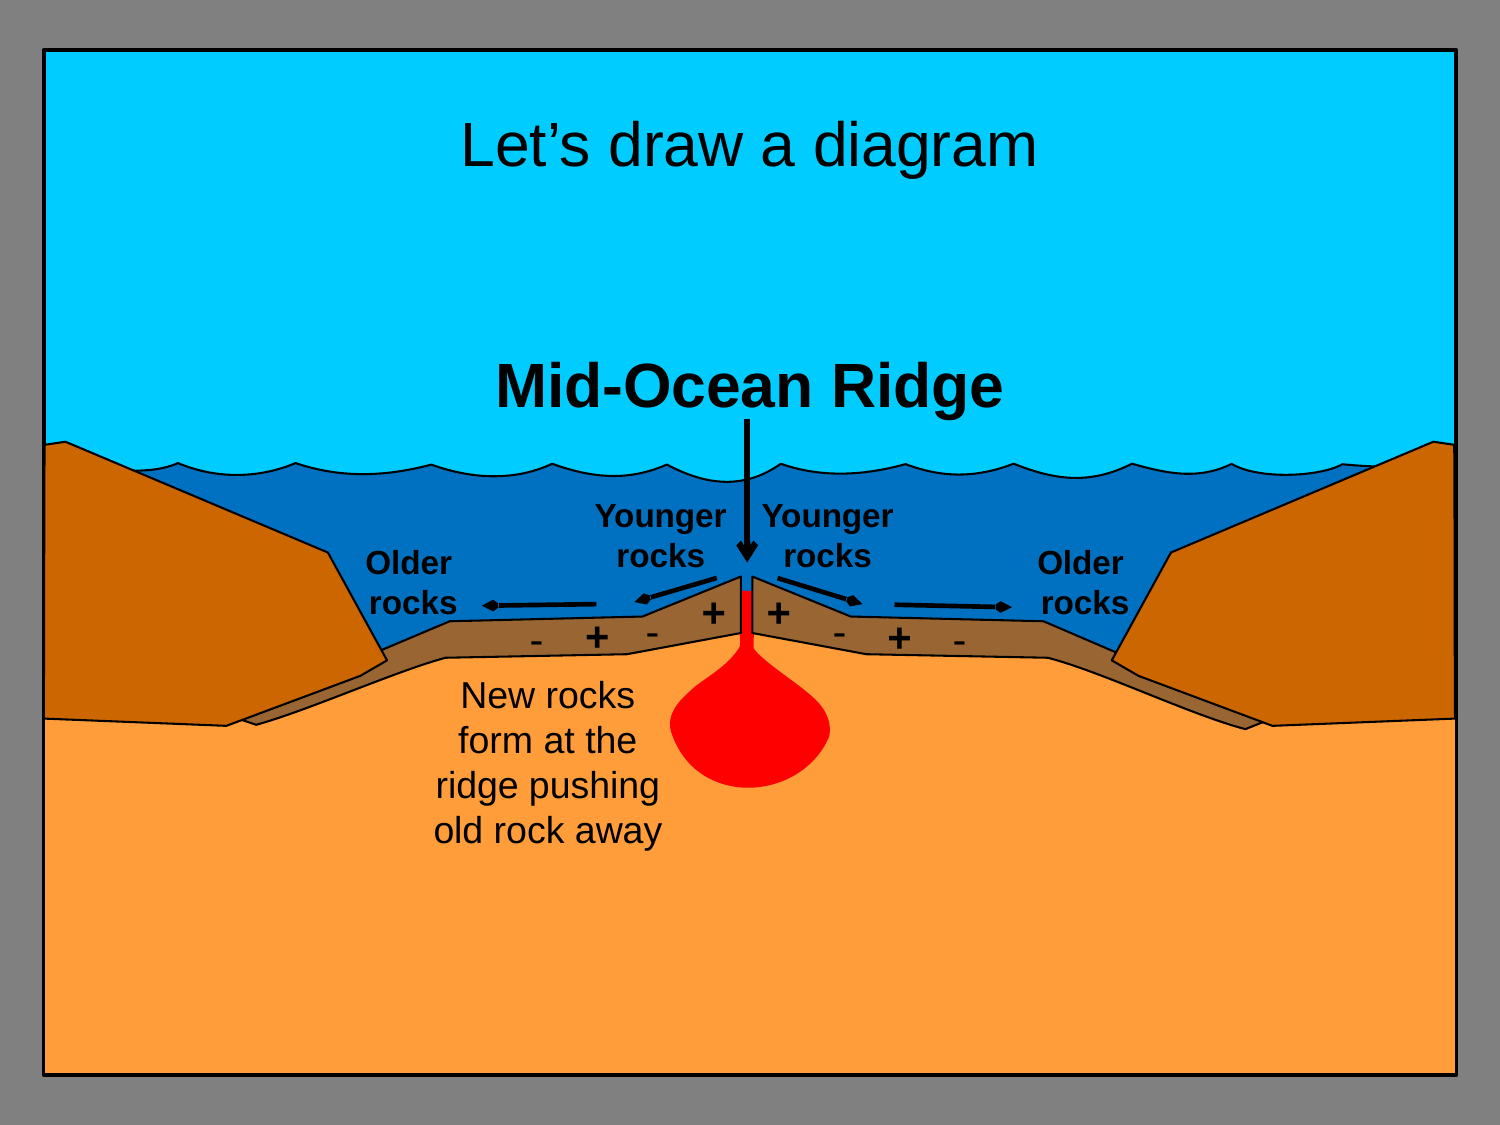

Let’s draw a diagram
Mid-Ocean Ridge

Younger
rocks
Younger
rocks
Older
rocks
Older
rocks
+
+

-
-
+
+
-
-

New rocks form at the ridge pushing old rock away